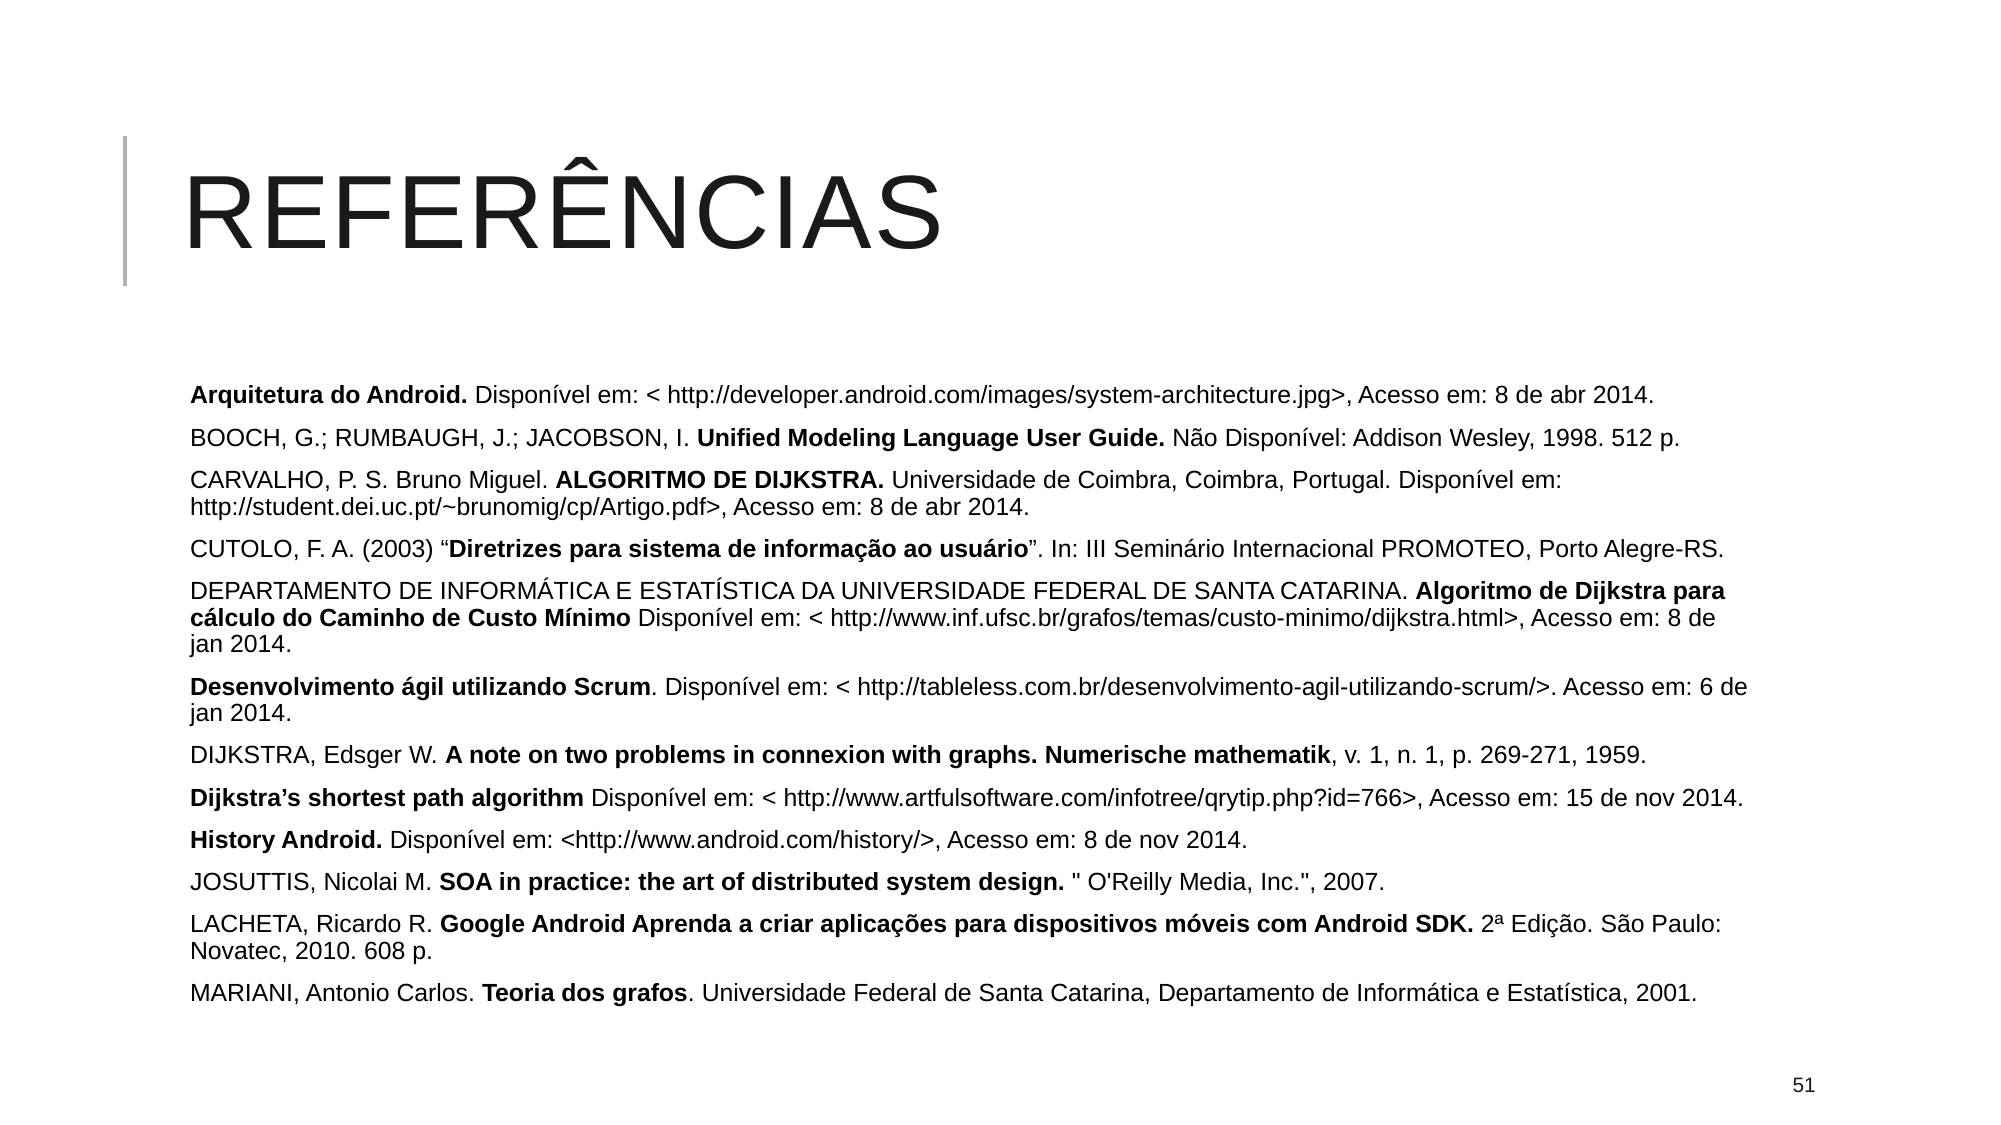

# REFERÊNCIAS
Arquitetura do Android. Disponível em: < http://developer.android.com/images/system-architecture.jpg>, Acesso em: 8 de abr 2014.
BOOCH, G.; RUMBAUGH, J.; JACOBSON, I. Unified Modeling Language User Guide. Não Disponível: Addison Wesley, 1998. 512 p.
CARVALHO, P. S. Bruno Miguel. ALGORITMO DE DIJKSTRA. Universidade de Coimbra, Coimbra, Portugal. Disponível em: http://student.dei.uc.pt/~brunomig/cp/Artigo.pdf>, Acesso em: 8 de abr 2014.
CUTOLO, F. A. (2003) “Diretrizes para sistema de informação ao usuário”. In: III Seminário Internacional PROMOTEO, Porto Alegre-RS.
DEPARTAMENTO DE INFORMÁTICA E ESTATÍSTICA DA UNIVERSIDADE FEDERAL DE SANTA CATARINA. Algoritmo de Dijkstra para cálculo do Caminho de Custo Mínimo Disponível em: < http://www.inf.ufsc.br/grafos/temas/custo-minimo/dijkstra.html>, Acesso em: 8 de jan 2014.
Desenvolvimento ágil utilizando Scrum. Disponível em: < http://tableless.com.br/desenvolvimento-agil-utilizando-scrum/>. Acesso em: 6 de jan 2014.
DIJKSTRA, Edsger W. A note on two problems in connexion with graphs. Numerische mathematik, v. 1, n. 1, p. 269-271, 1959.
Dijkstra’s shortest path algorithm Disponível em: < http://www.artfulsoftware.com/infotree/qrytip.php?id=766>, Acesso em: 15 de nov 2014.
History Android. Disponível em: <http://www.android.com/history/>, Acesso em: 8 de nov 2014.
JOSUTTIS, Nicolai M. SOA in practice: the art of distributed system design. " O'Reilly Media, Inc.", 2007.
LACHETA, Ricardo R. Google Android Aprenda a criar aplicações para dispositivos móveis com Android SDK. 2ª Edição. São Paulo: Novatec, 2010. 608 p.
MARIANI, Antonio Carlos. Teoria dos grafos. Universidade Federal de Santa Catarina, Departamento de Informática e Estatística, 2001.

51